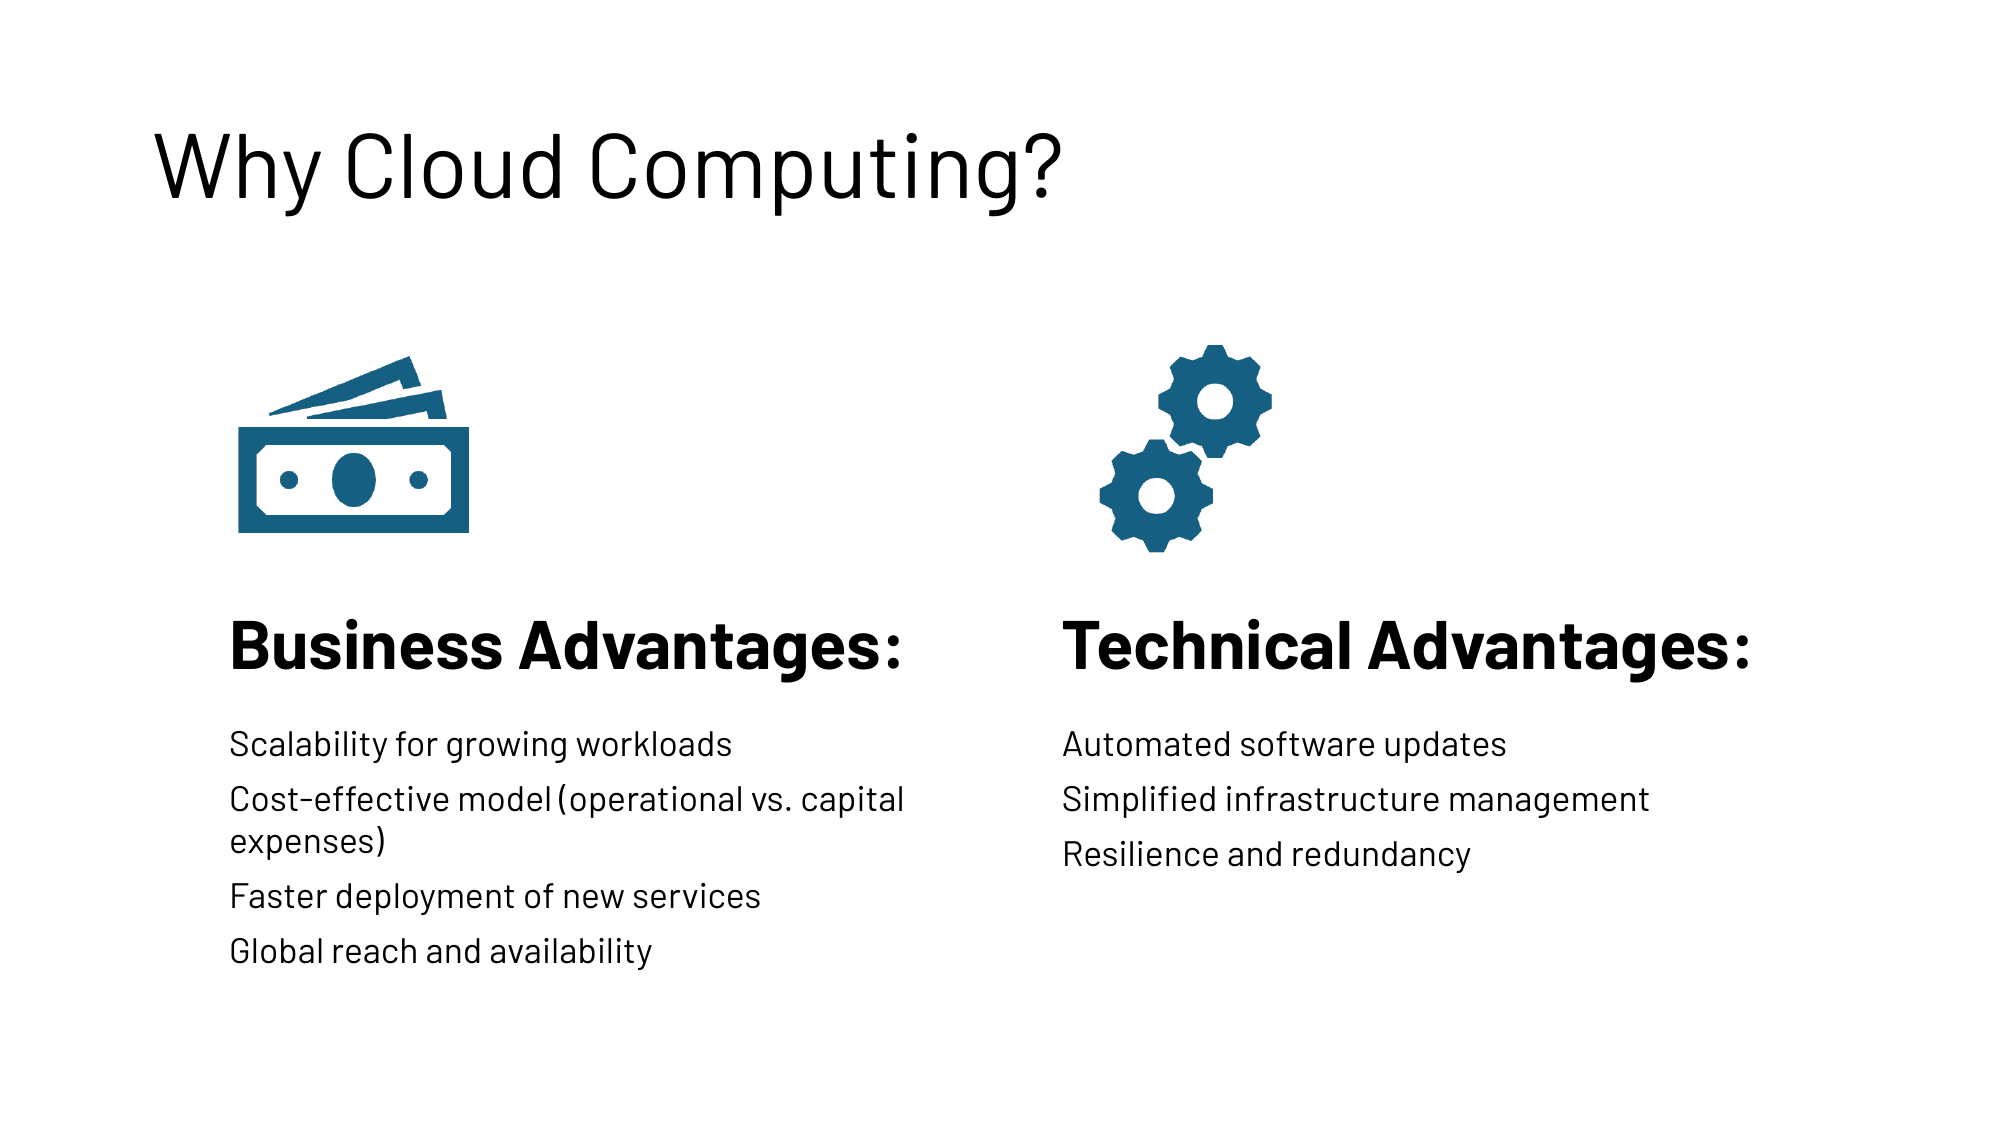

# Why Cloud Computing?
Business Advantages:
Scalability for growing workloads
Cost-effective model (operational vs. capital expenses)
Faster deployment of new services
Global reach and availability
Technical Advantages:
Automated software updates
Simplified infrastructure management
Resilience and redundancy